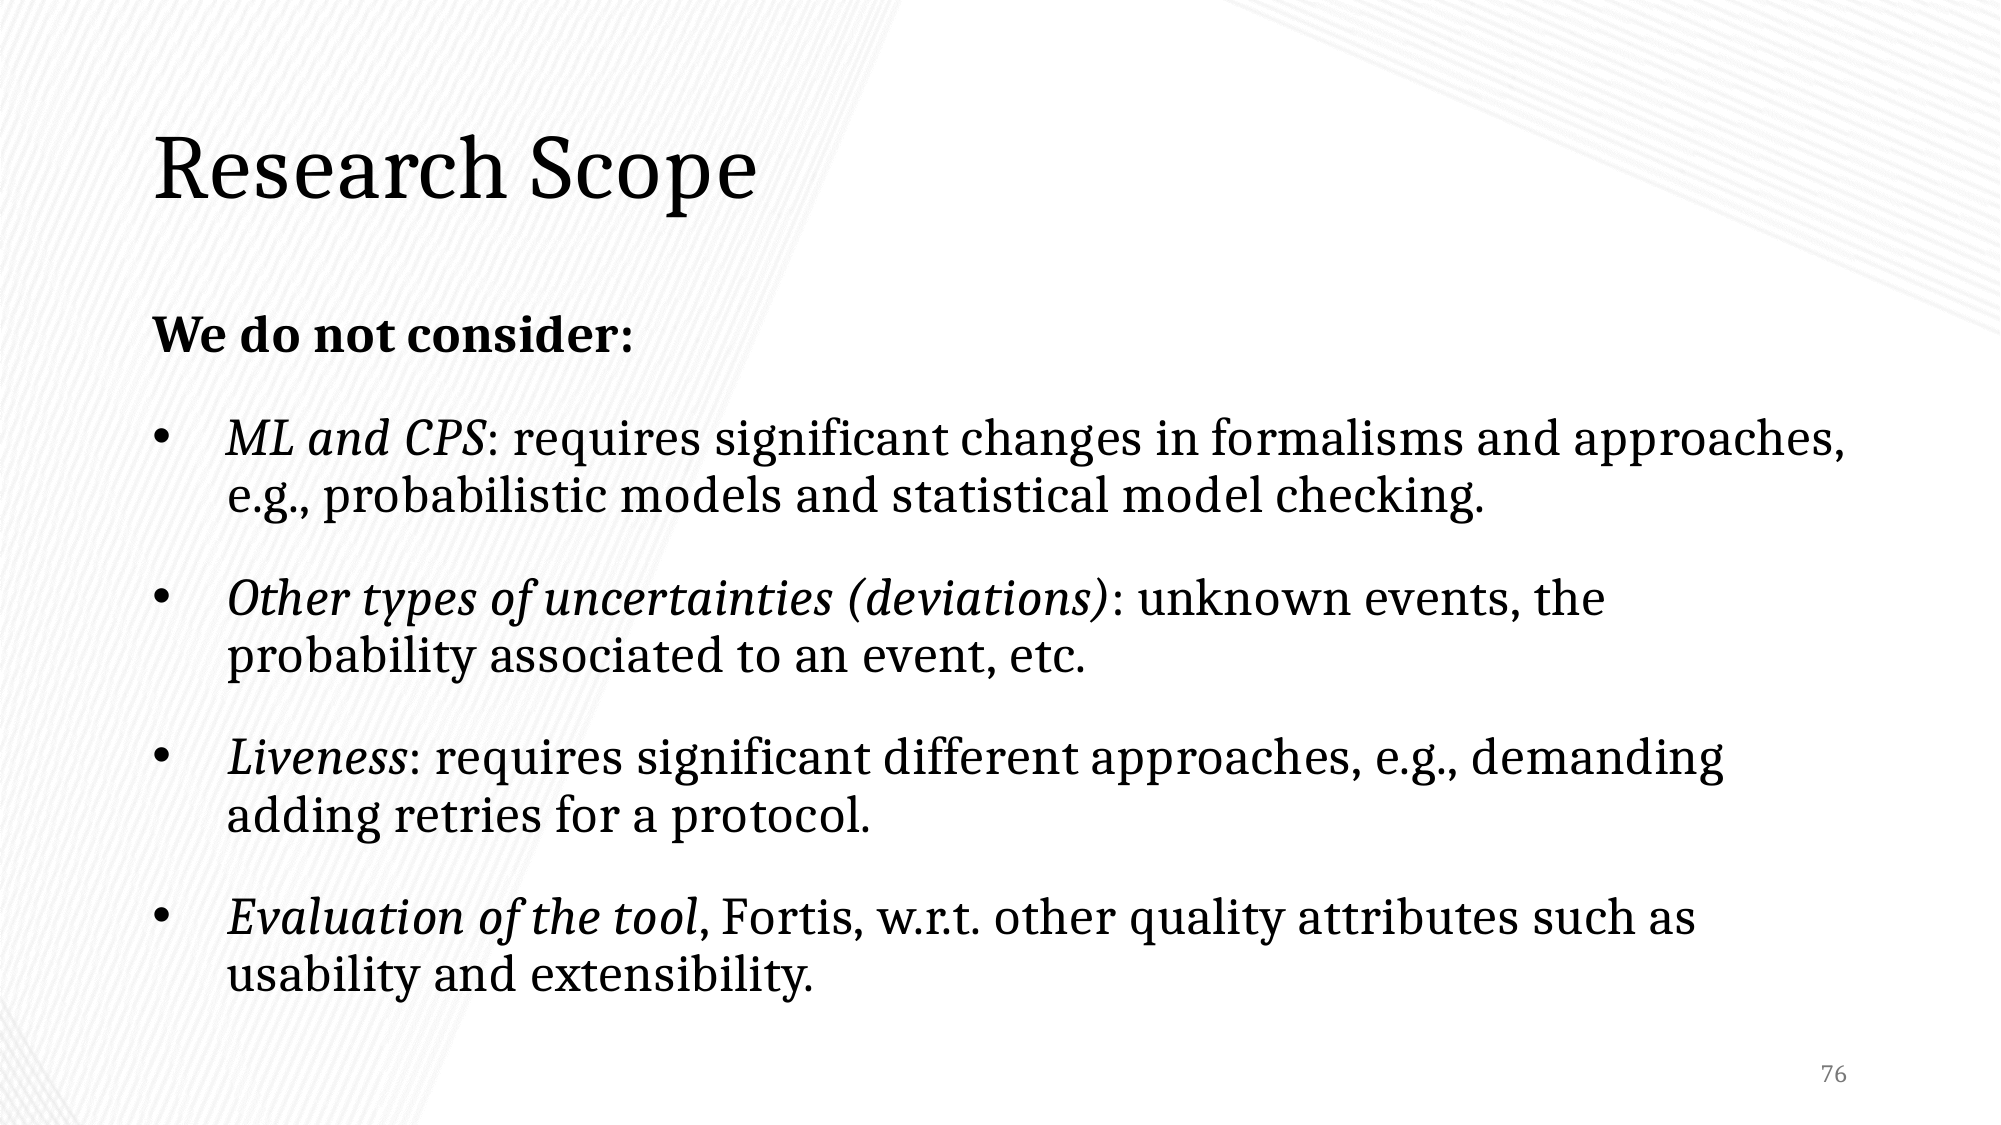

# Research Scope
We do not consider:
ML and CPS: requires significant changes in formalisms and approaches, e.g., probabilistic models and statistical model checking.
Other types of uncertainties (deviations): unknown events, the probability associated to an event, etc.
Liveness: requires significant different approaches, e.g., demanding adding retries for a protocol.
Evaluation of the tool, Fortis, w.r.t. other quality attributes such as usability and extensibility.
76